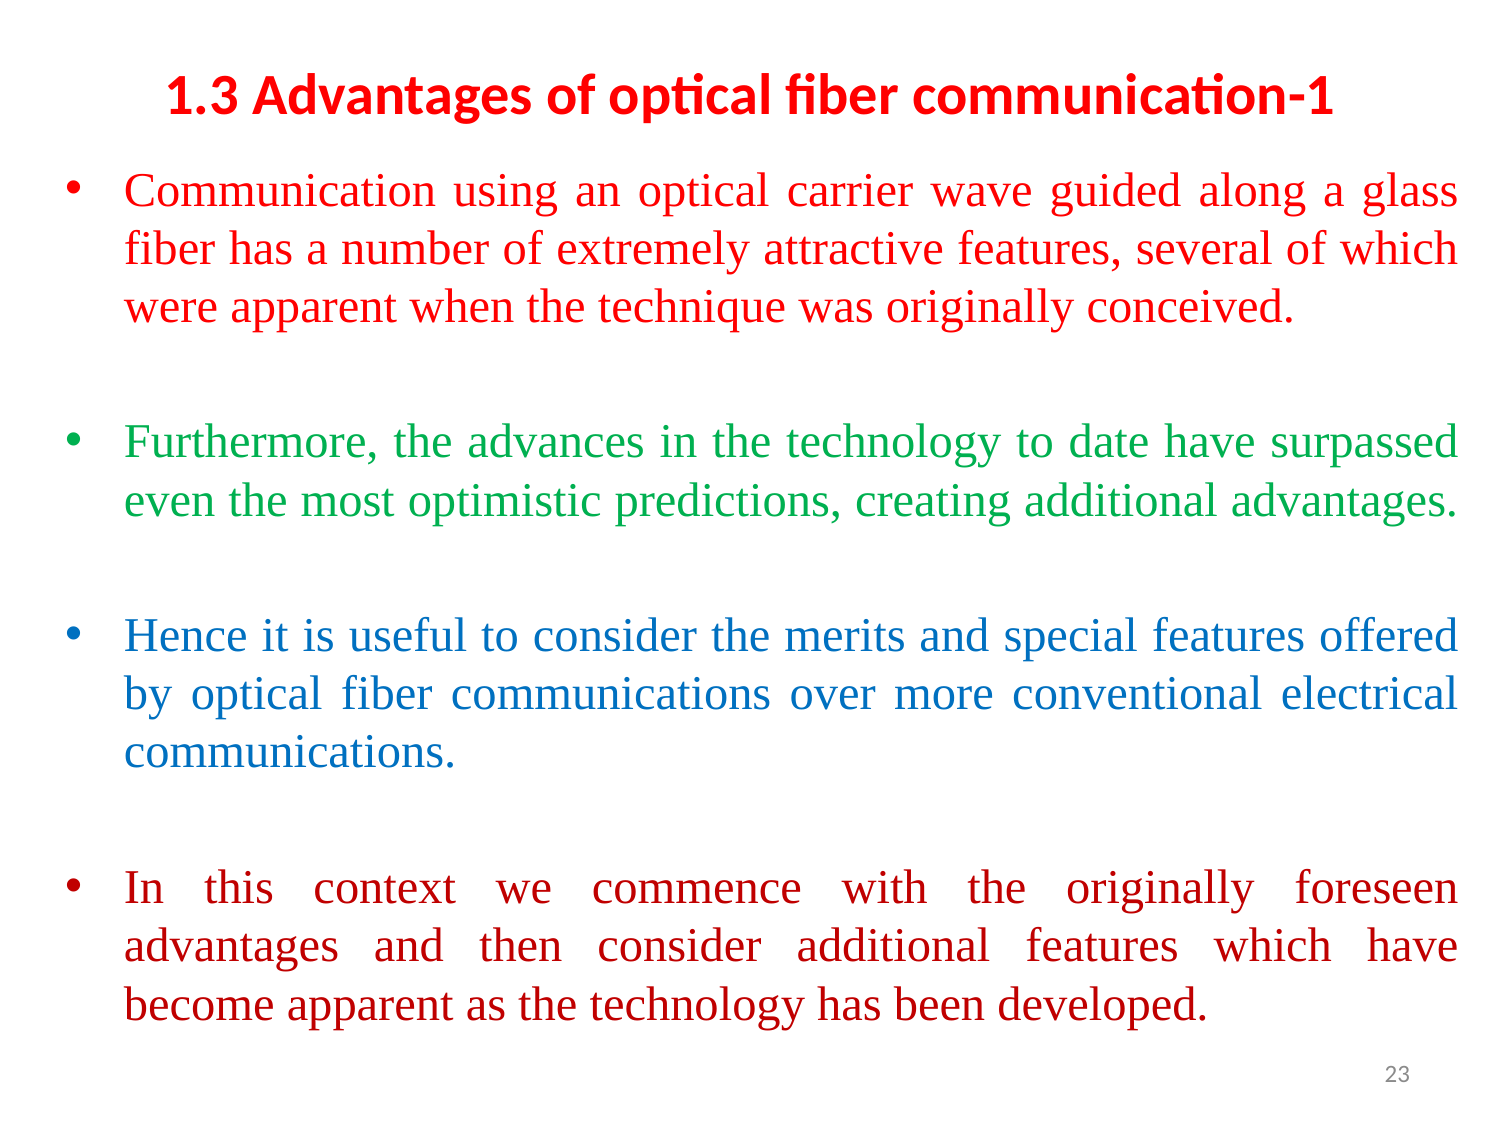

# 1.3 Advantages of optical fiber communication-1
Communication using an optical carrier wave guided along a glass fiber has a number of extremely attractive features, several of which were apparent when the technique was originally conceived.

Furthermore, the advances in the technology to date have surpassed even the most optimistic predictions, creating additional advantages.

Hence it is useful to consider the merits and special features offered by optical fiber communications over more conventional electrical communications.

In this context we commence with the originally foreseen advantages and then consider additional features which have become apparent as the technology has been developed.
23